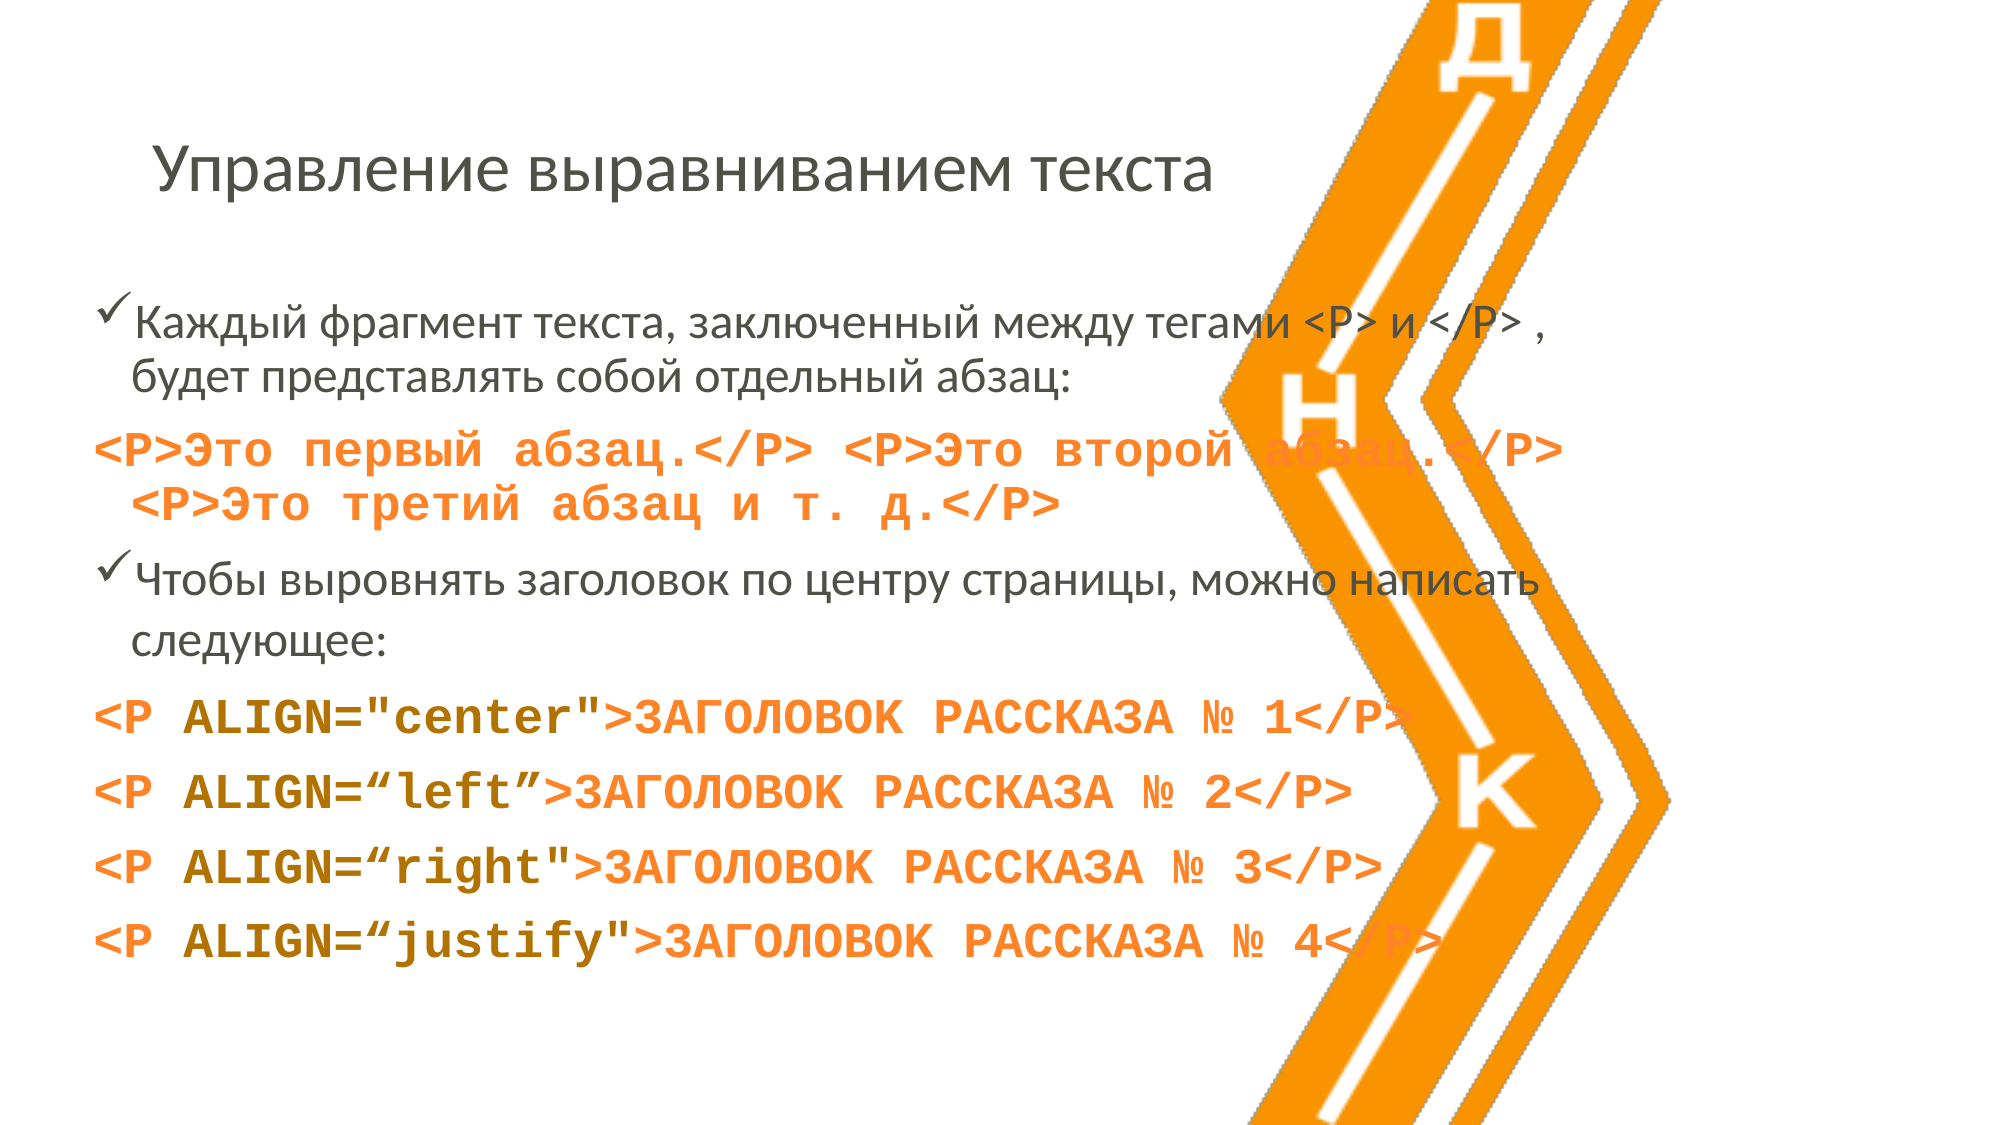

# Управление выравниванием текста
Каждый фрагмент текста, заключенный между тегами <Р> и </Р> , будет представлять собой отдельный абзац:
<Р>Это первый абзац.</Р> <Р>Это второй абзац.</Р> <Р>Это третий абзац и т. д.</Р>
Чтобы выровнять заголовок по центру страницы, можно написать следующее:
<Р ALIGN="center">3AГOЛOBOK РАССКАЗА № 1</Р>
<Р ALIGN=“left”>3AГOЛOBOK РАССКАЗА № 2</Р>
<Р ALIGN=“right">3AГOЛOBOK РАССКАЗА № 3</Р>
<Р ALIGN=“justify">3AГOЛOBOK РАССКАЗА № 4</Р>